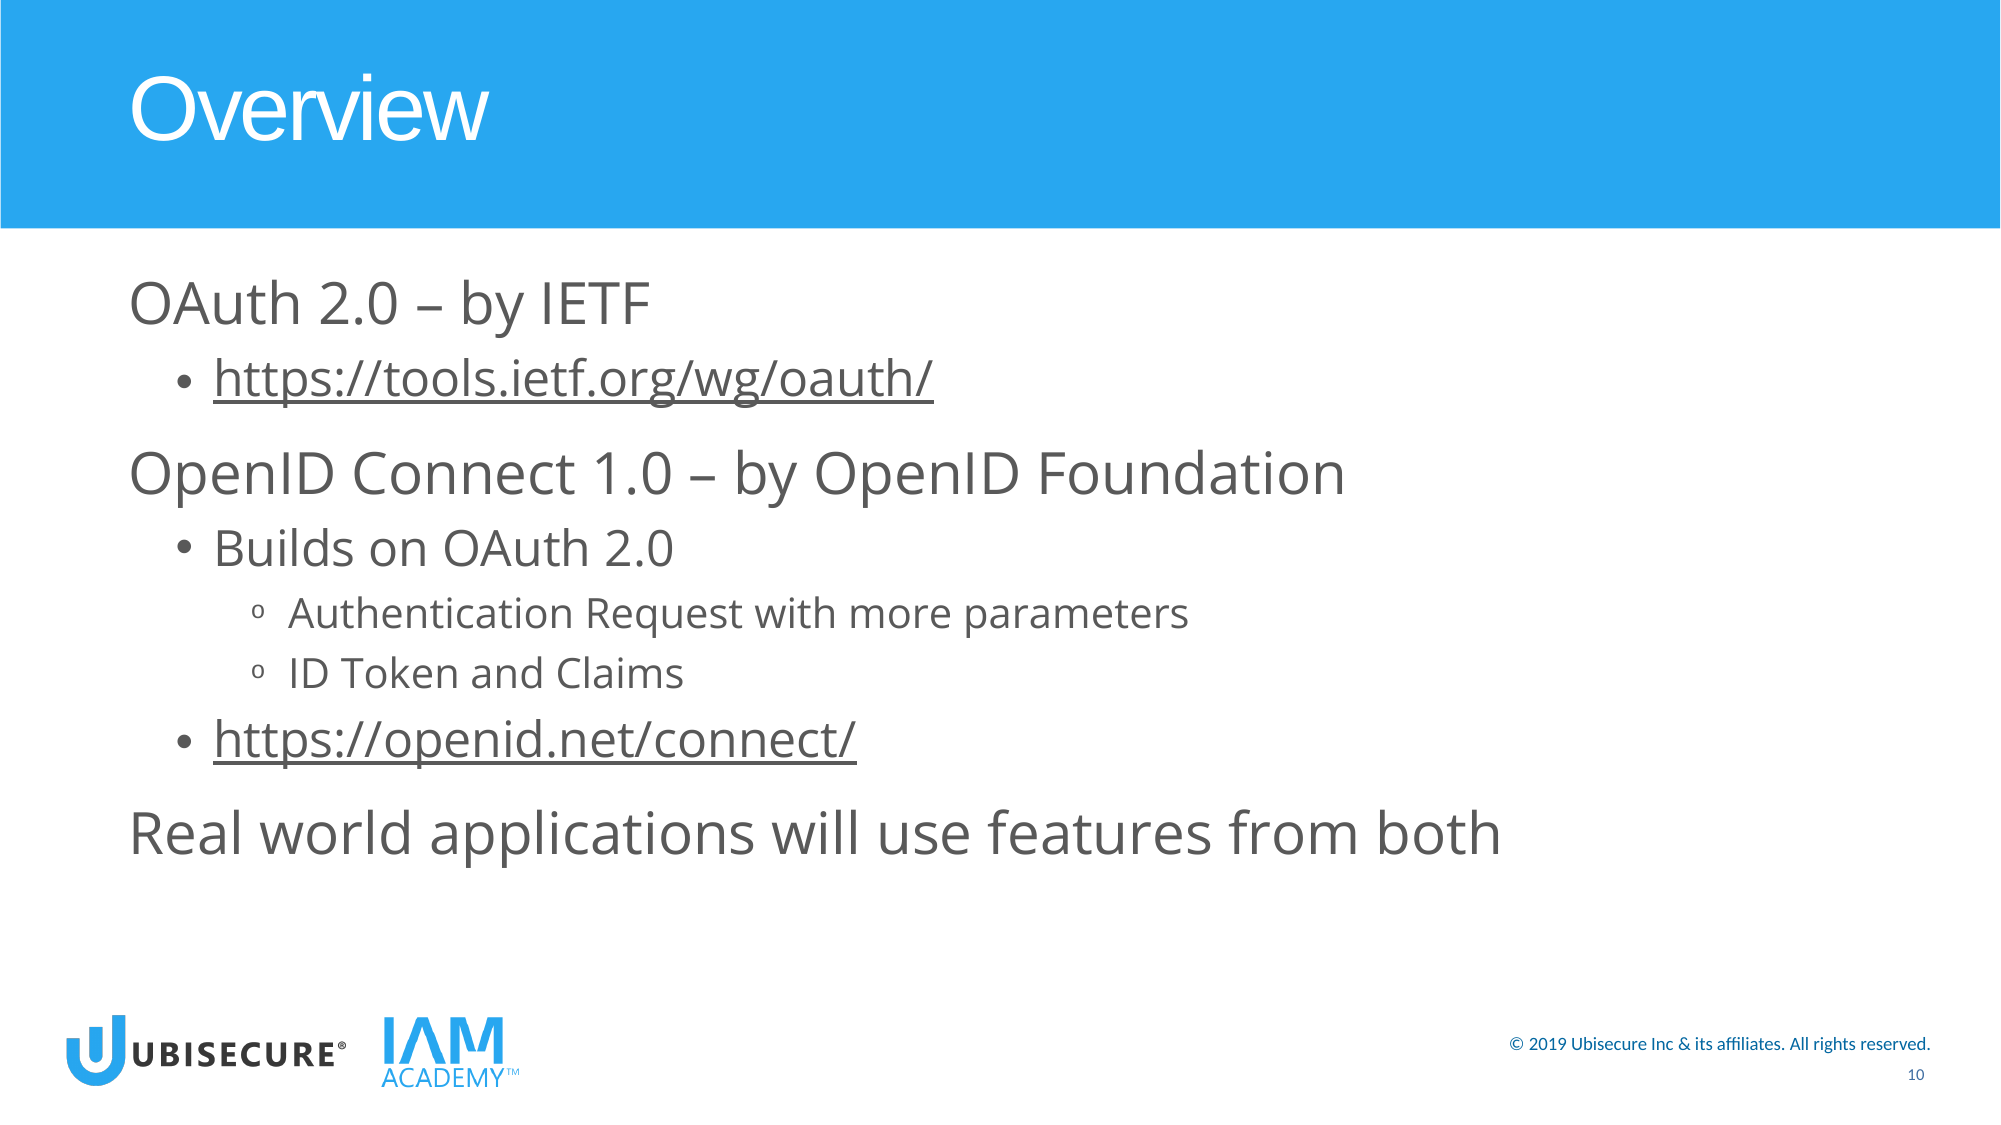

# Overview
OAuth 2.0 – by IETF
https://tools.ietf.org/wg/oauth/
OpenID Connect 1.0 – by OpenID Foundation
Builds on OAuth 2.0
Authentication Request with more parameters
ID Token and Claims
https://openid.net/connect/
Real world applications will use features from both
10